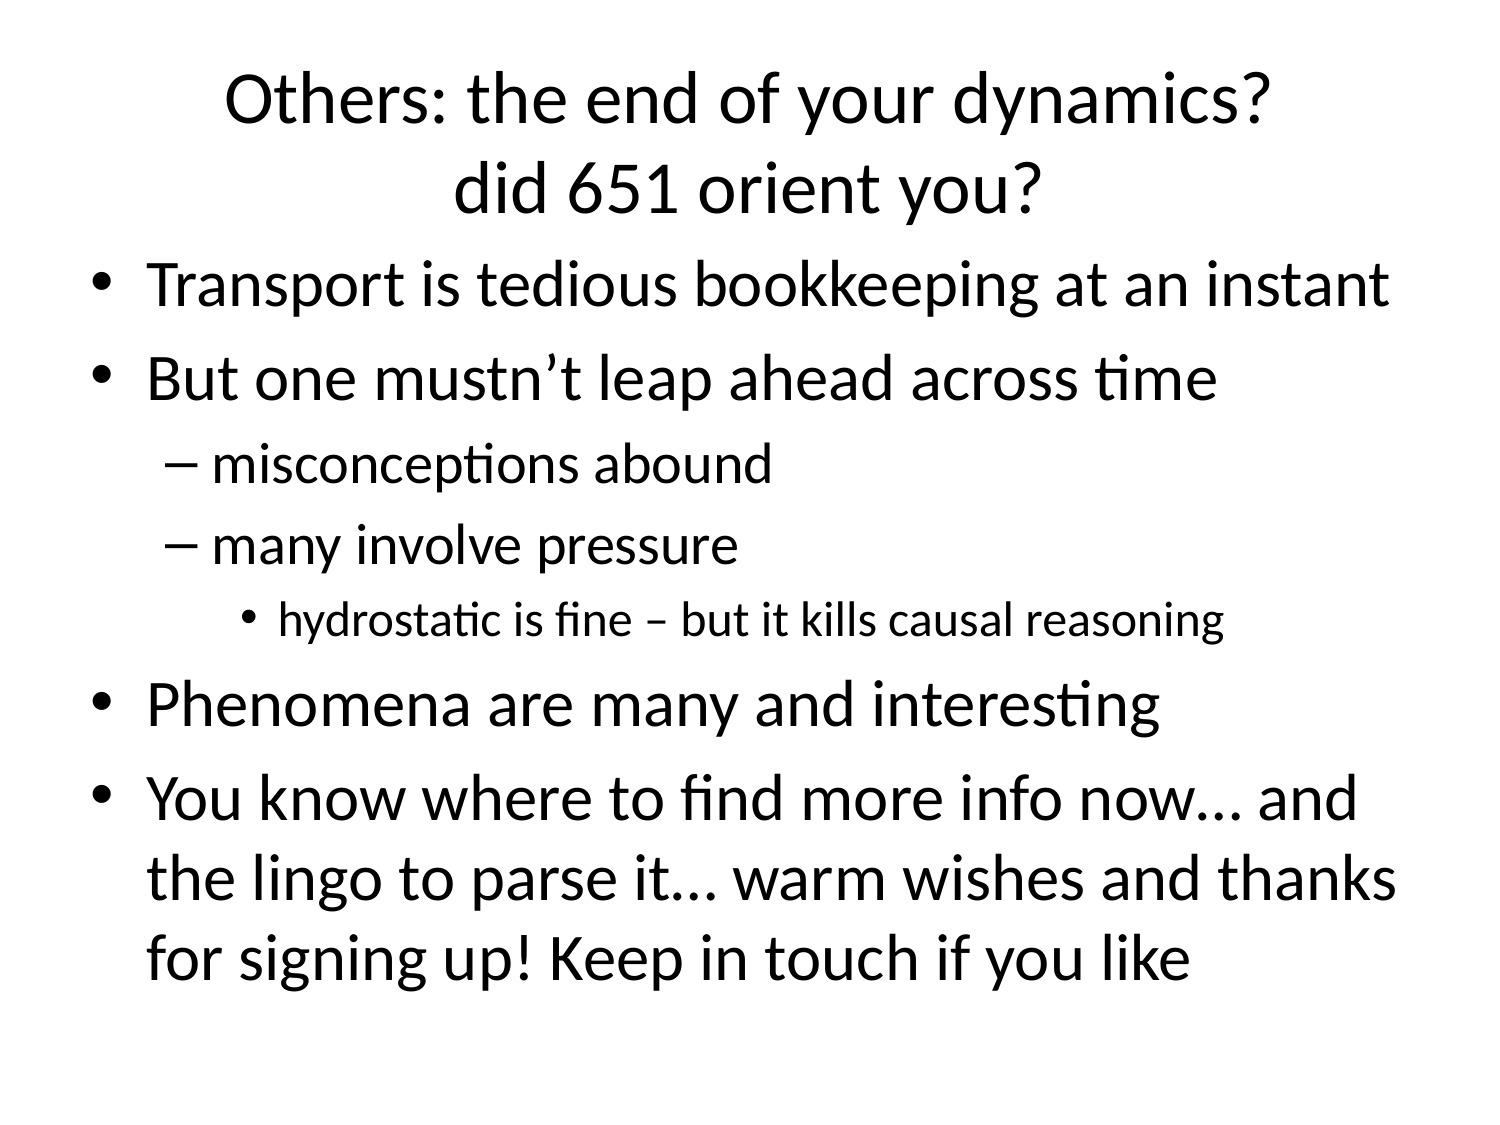

# Others: the end of your dynamics? did 651 orient you?
Transport is tedious bookkeeping at an instant
But one mustn’t leap ahead across time
misconceptions abound
many involve pressure
hydrostatic is fine – but it kills causal reasoning
Phenomena are many and interesting
You know where to find more info now… and the lingo to parse it… warm wishes and thanks for signing up! Keep in touch if you like